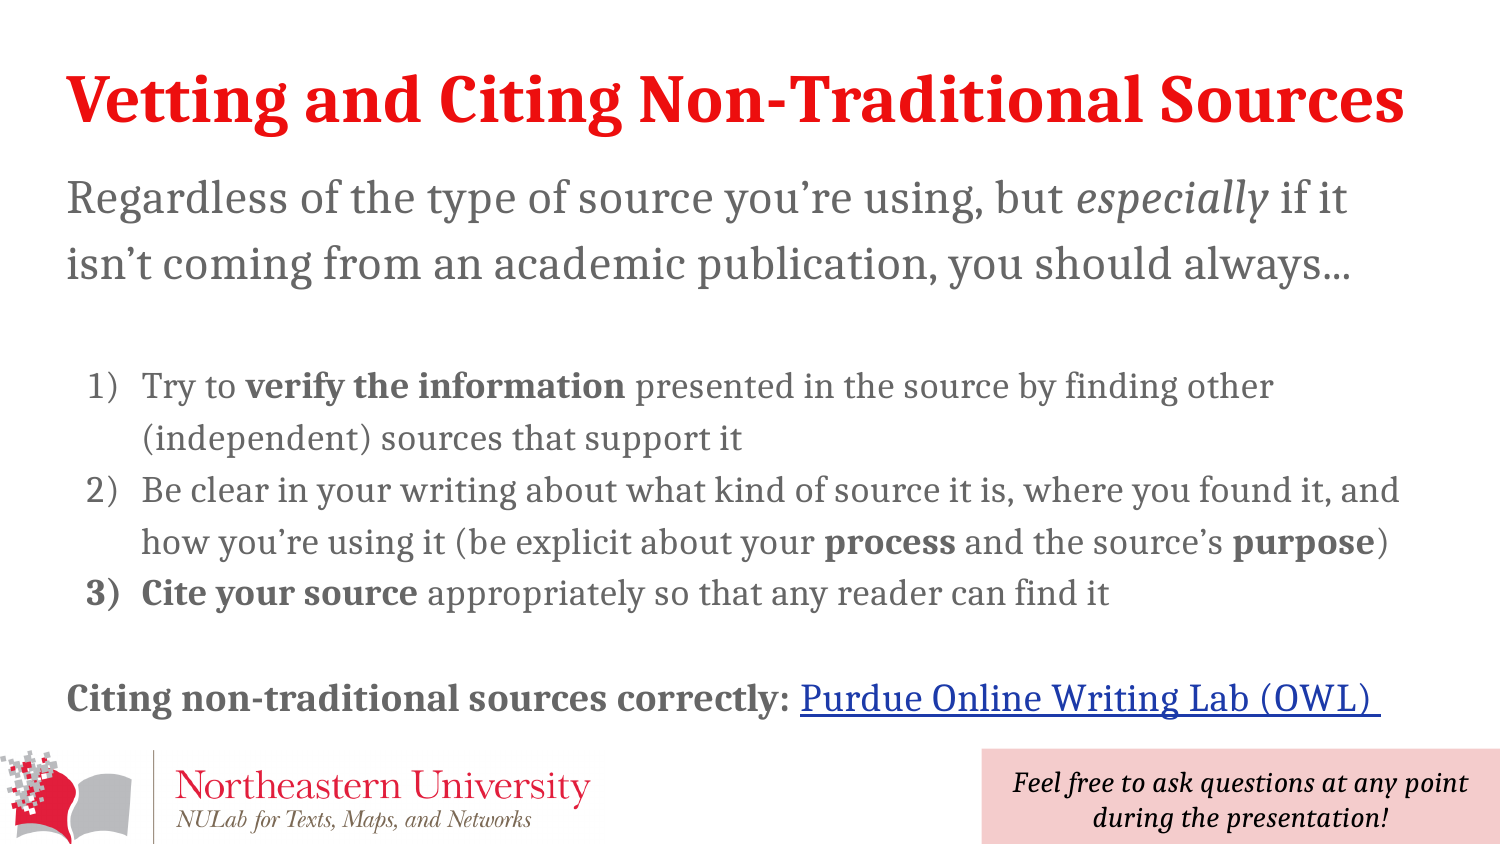

# Vetting and Citing Non-Traditional Sources
Regardless of the type of source you’re using, but especially if it isn’t coming from an academic publication, you should always...

Try to verify the information presented in the source by finding other (independent) sources that support it
Be clear in your writing about what kind of source it is, where you found it, and how you’re using it (be explicit about your process and the source’s purpose)
Cite your source appropriately so that any reader can find it

Citing non-traditional sources correctly: Purdue Online Writing Lab (OWL)